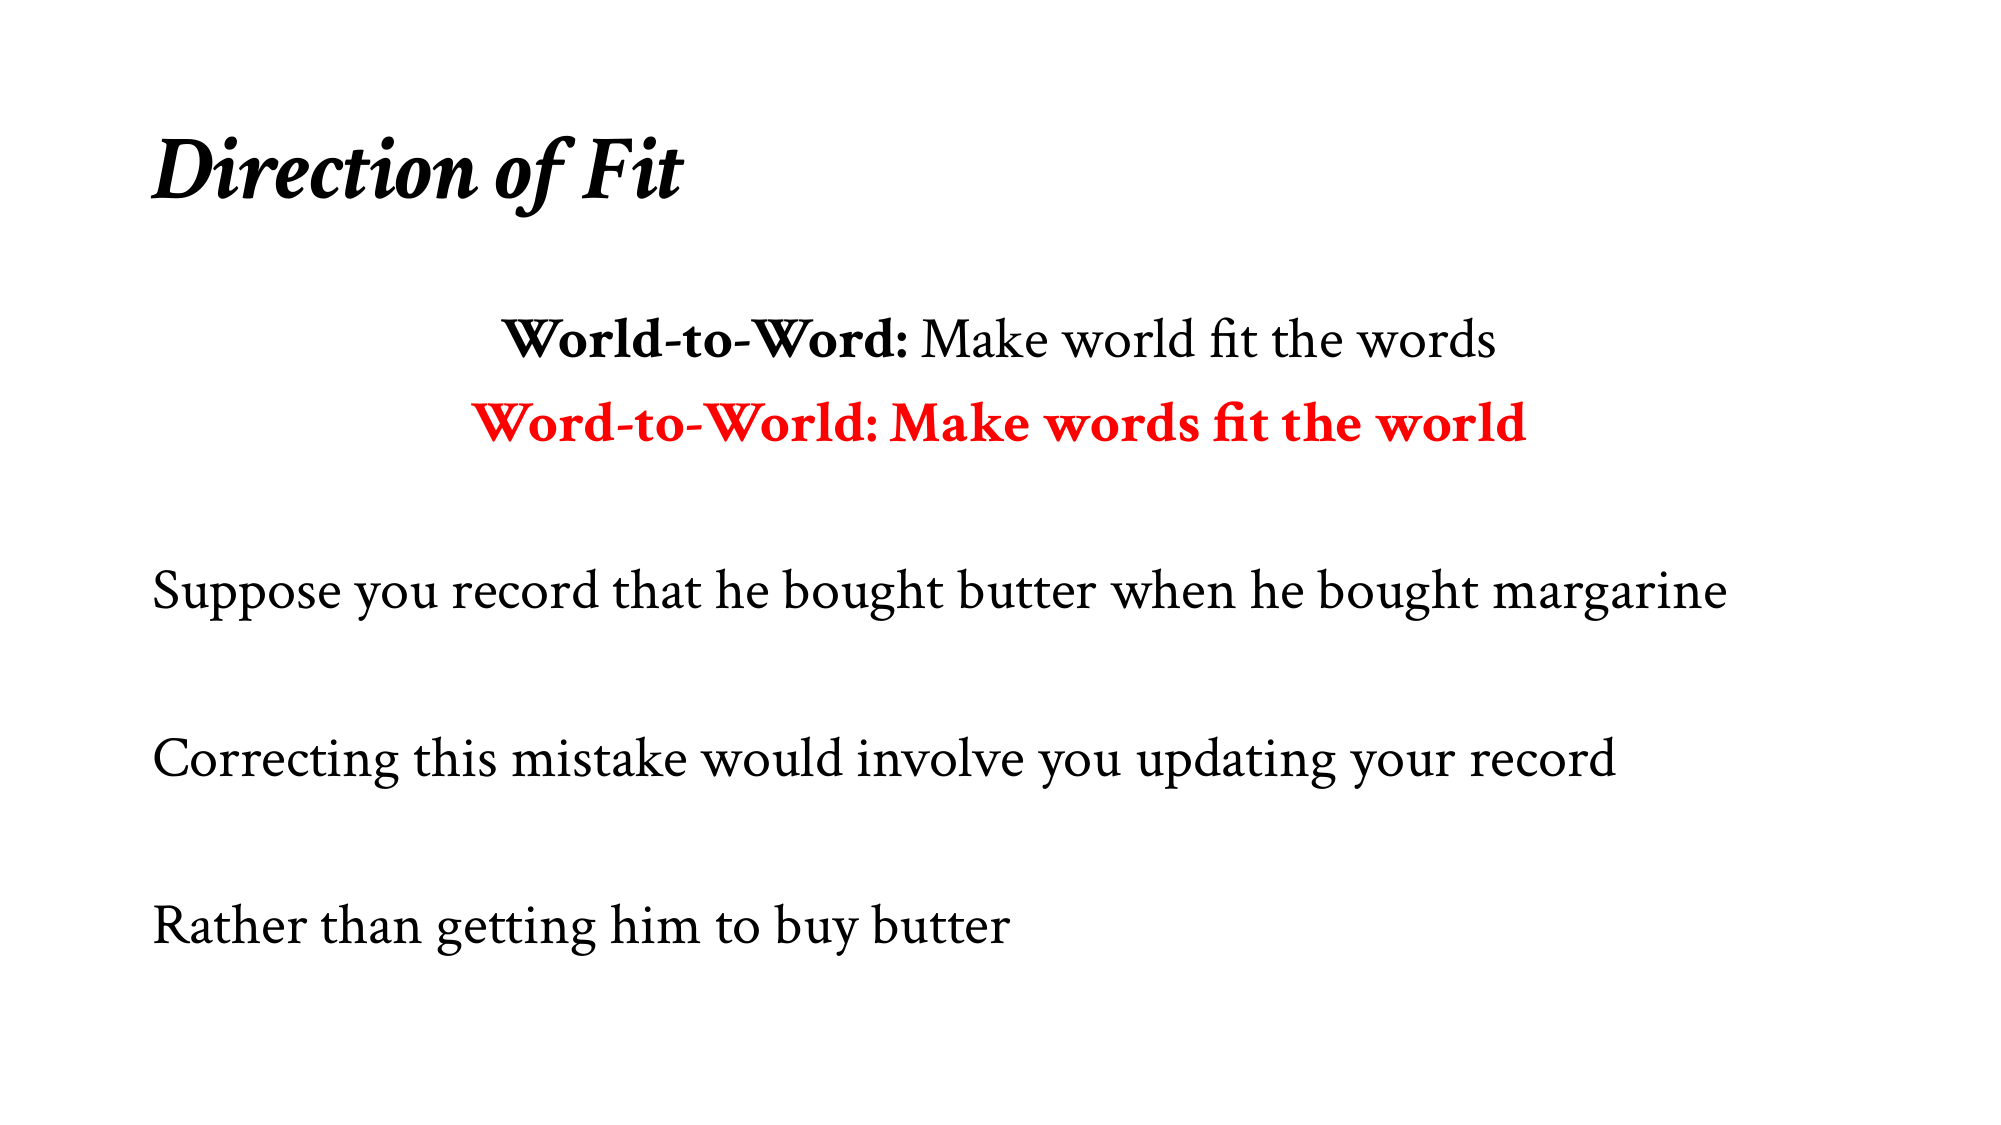

# Direction of Fit
World-to-Word: Make world fit the words
Word-to-World: Make words fit the world

Suppose you record that he bought butter when he bought margarine

Correcting this mistake would involve you updating your record

Rather than getting him to buy butter